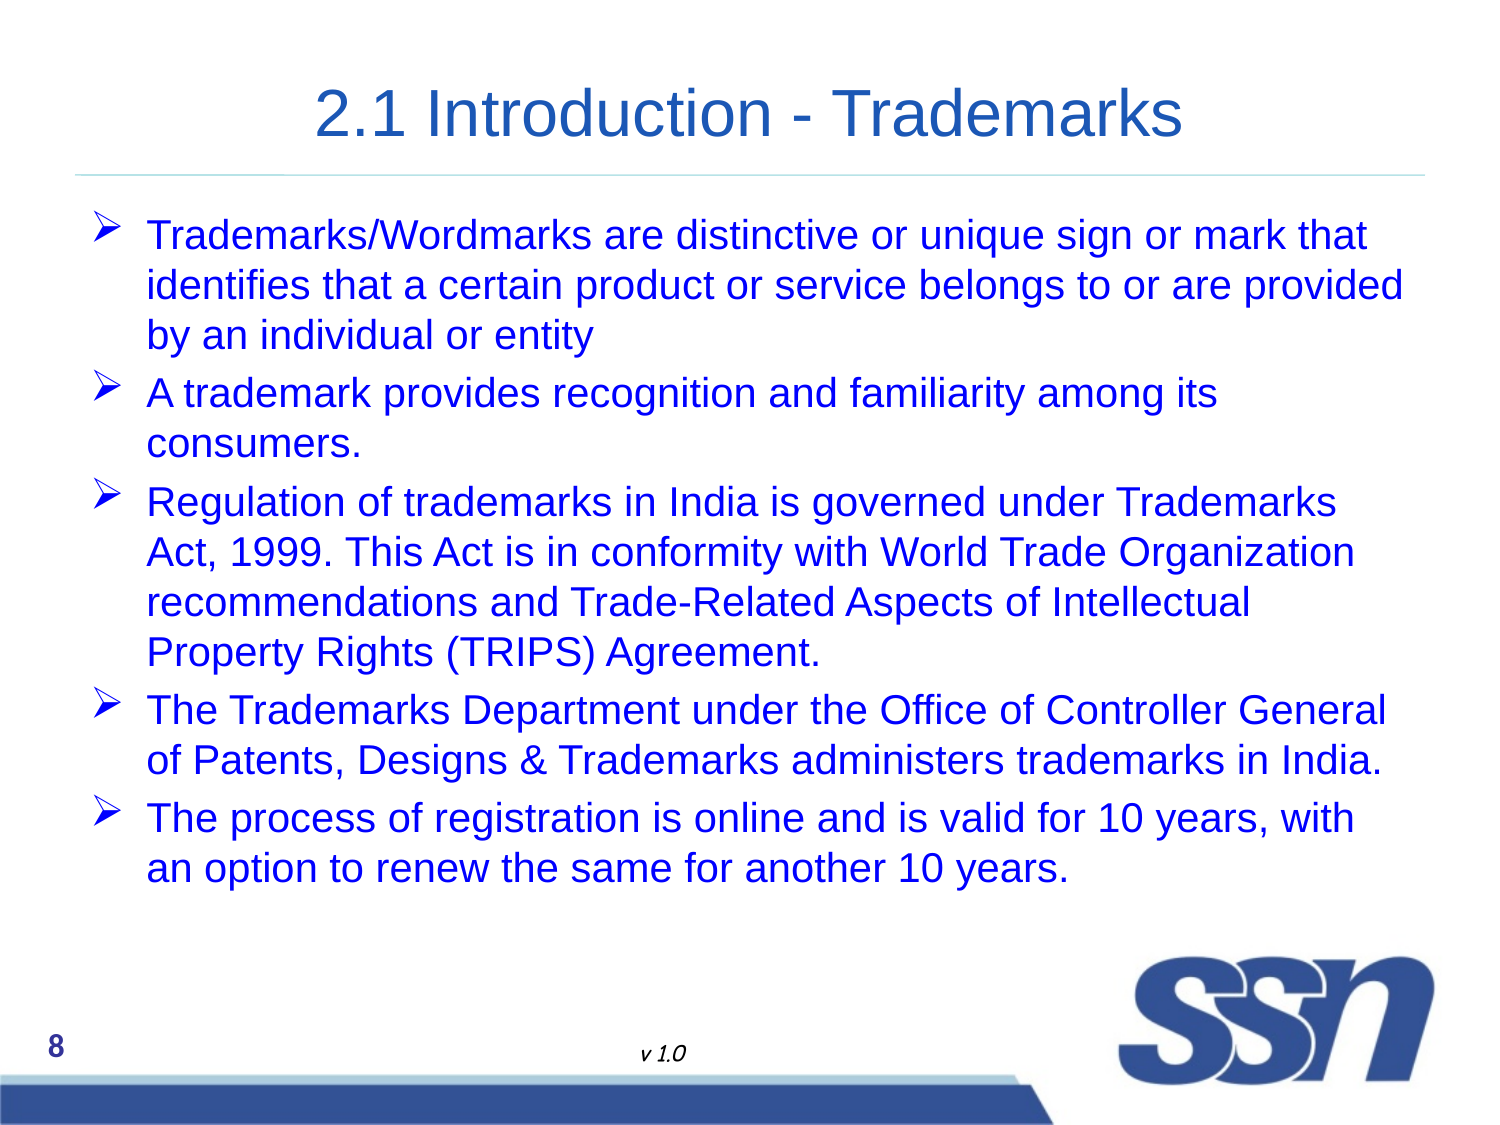

# 2.1 Introduction - Trademarks
Trademarks/Wordmarks are distinctive or unique sign or mark that identifies that a certain product or service belongs to or are provided by an individual or entity
A trademark provides recognition and familiarity among its consumers.
Regulation of trademarks in India is governed under Trademarks Act, 1999. This Act is in conformity with World Trade Organization recommendations and Trade-Related Aspects of Intellectual Property Rights (TRIPS) Agreement.
The Trademarks Department under the Office of Controller General of Patents, Designs & Trademarks administers trademarks in India.
The process of registration is online and is valid for 10 years, with an option to renew the same for another 10 years.